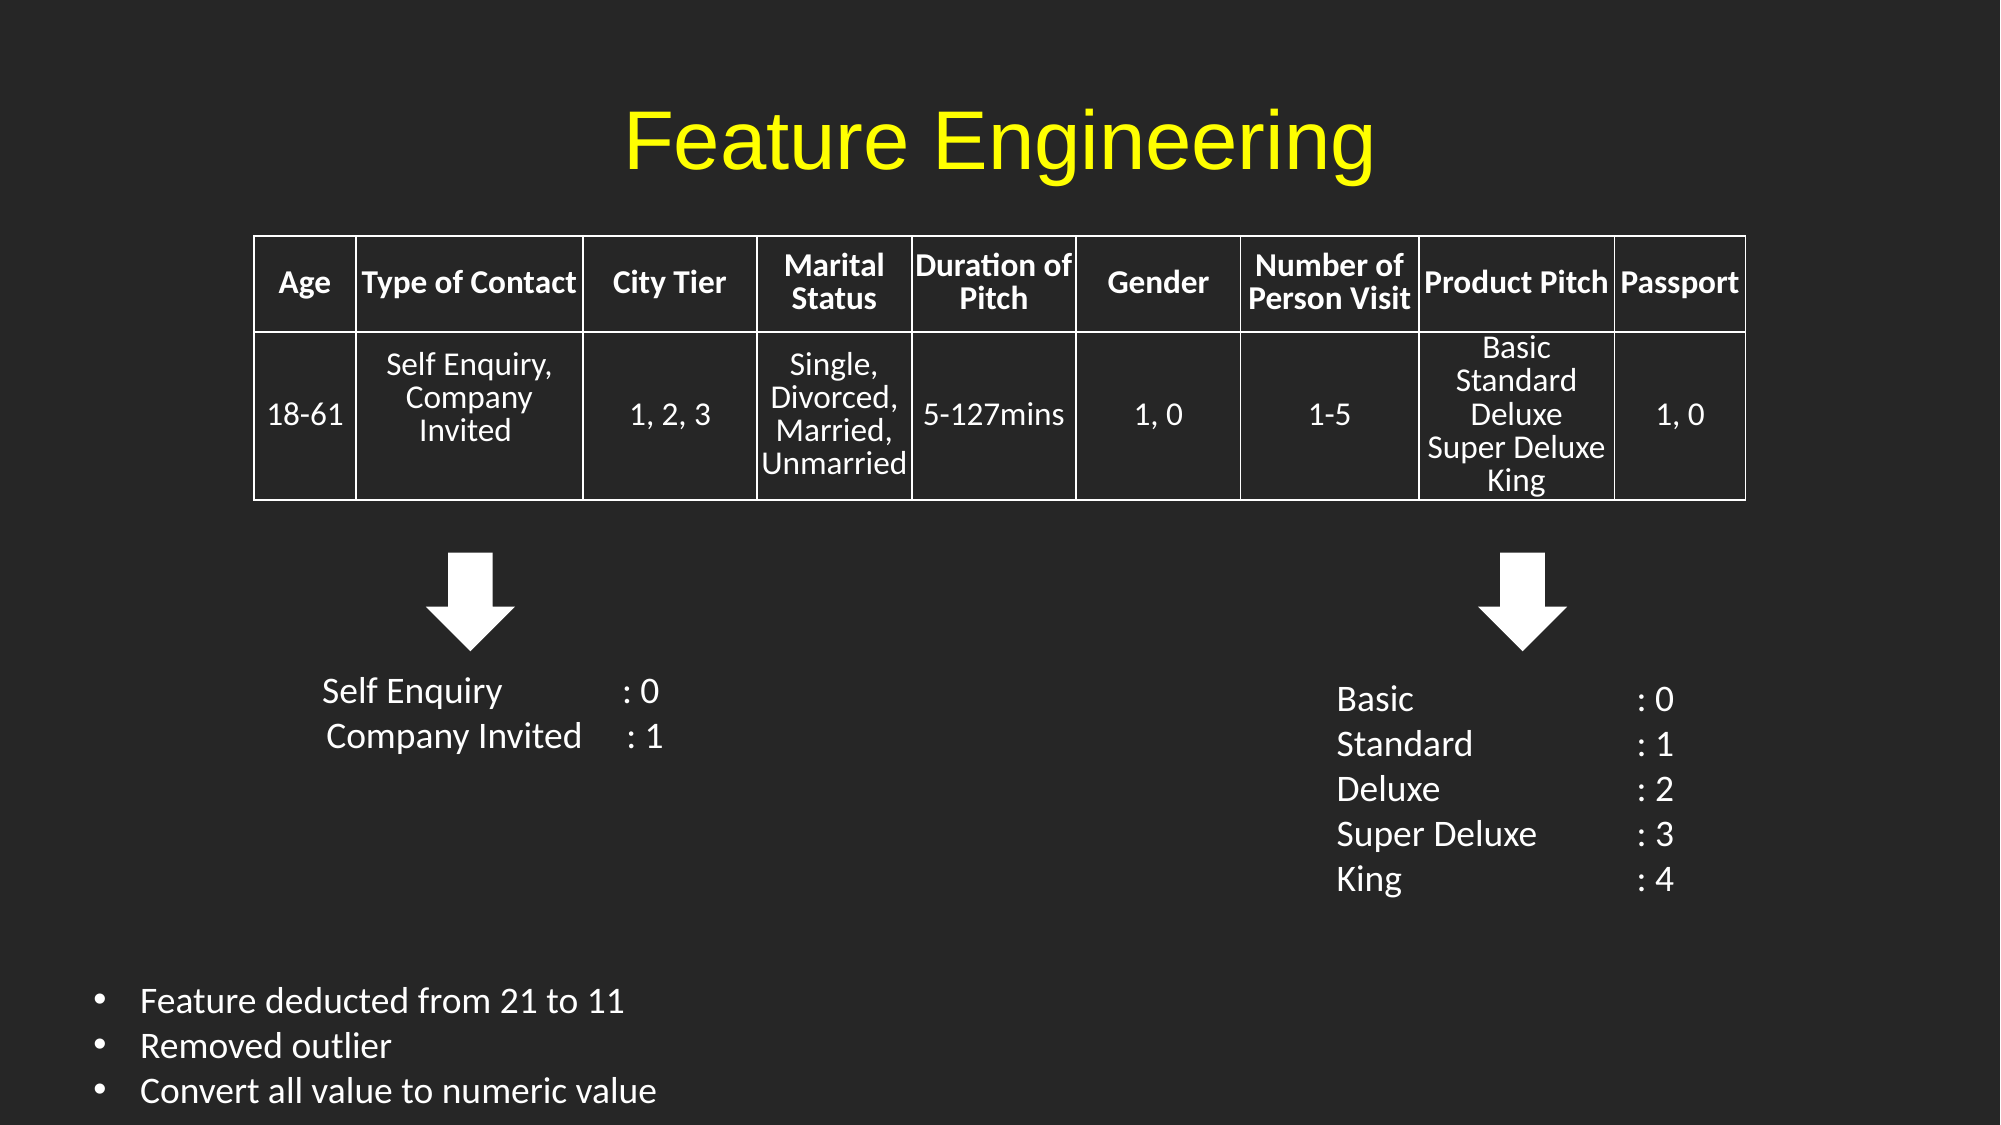

Feature Engineering
| Age | Type of Contact | City Tier | Marital Status | Duration of Pitch | Gender | Number of Person Visit | Product Pitch | Passport |
| --- | --- | --- | --- | --- | --- | --- | --- | --- |
| 18-61 | Self Enquiry, Company Invited | 1, 2, 3 | Single, Divorced, Married, Unmarried | 5-127mins | 1, 0 | 1-5 | Basic Standard Deluxe Super Deluxe King | 1, 0 |

Self Enquiry	: 0
Company Invited	: 1
Basic		: 0
Standard		: 1
Deluxe		: 2
Super Deluxe	: 3
King		: 4

Feature deducted from 21 to 11
Removed outlier
Convert all value to numeric value